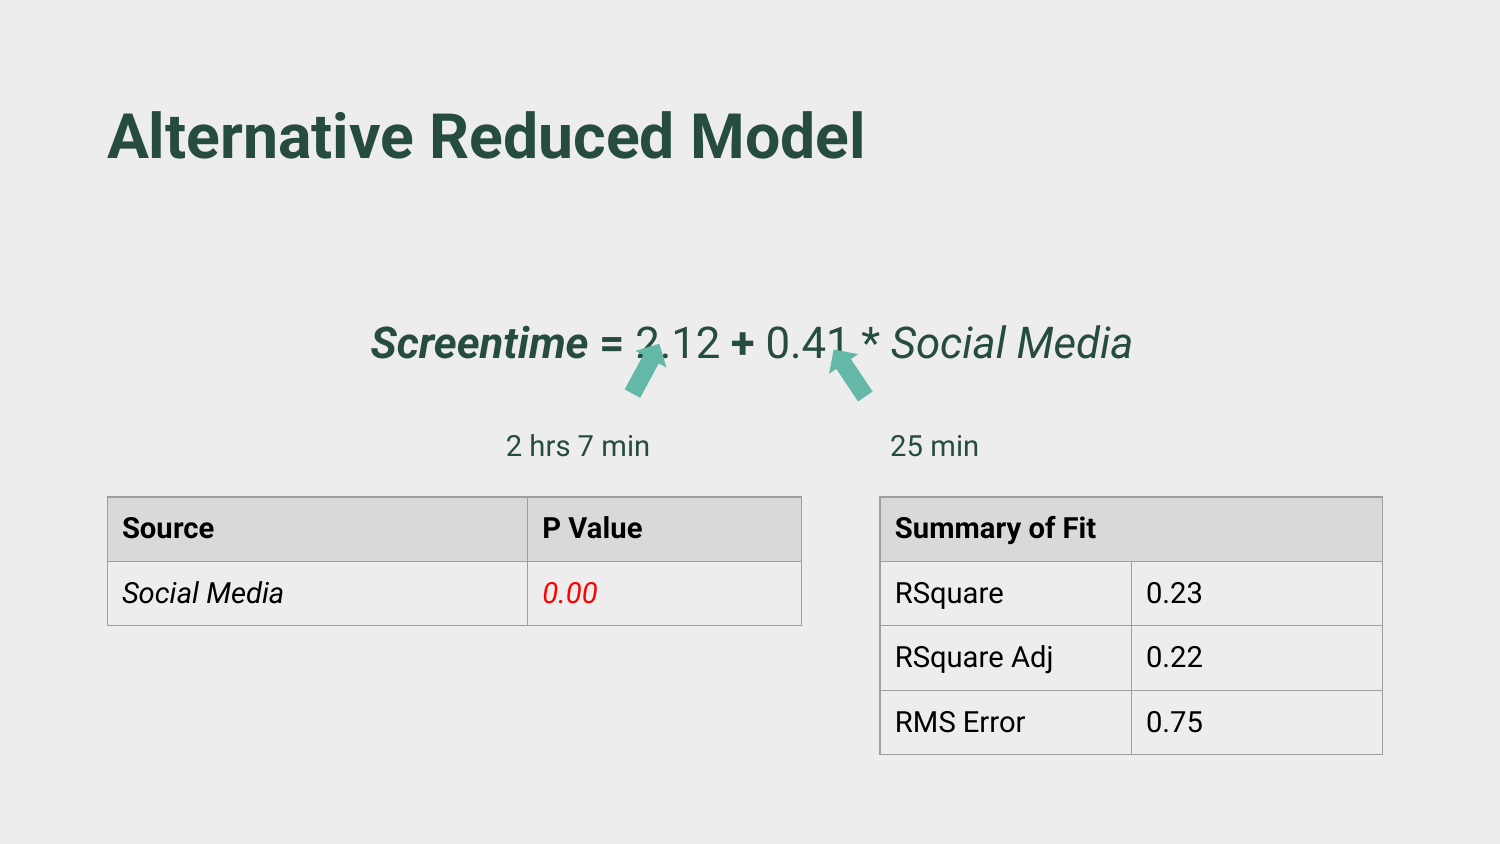

Alternative Reduced Model
Screentime = 2.12 + 0.41 * Social Media

2 hrs 7 min
25 min
| Source | P Value |
| --- | --- |
| Social Media | 0.00 |
| Summary of Fit |  |
| --- | --- |
| RSquare | 0.23 |
| RSquare Adj | 0.22 |
| RMS Error | 0.75 |